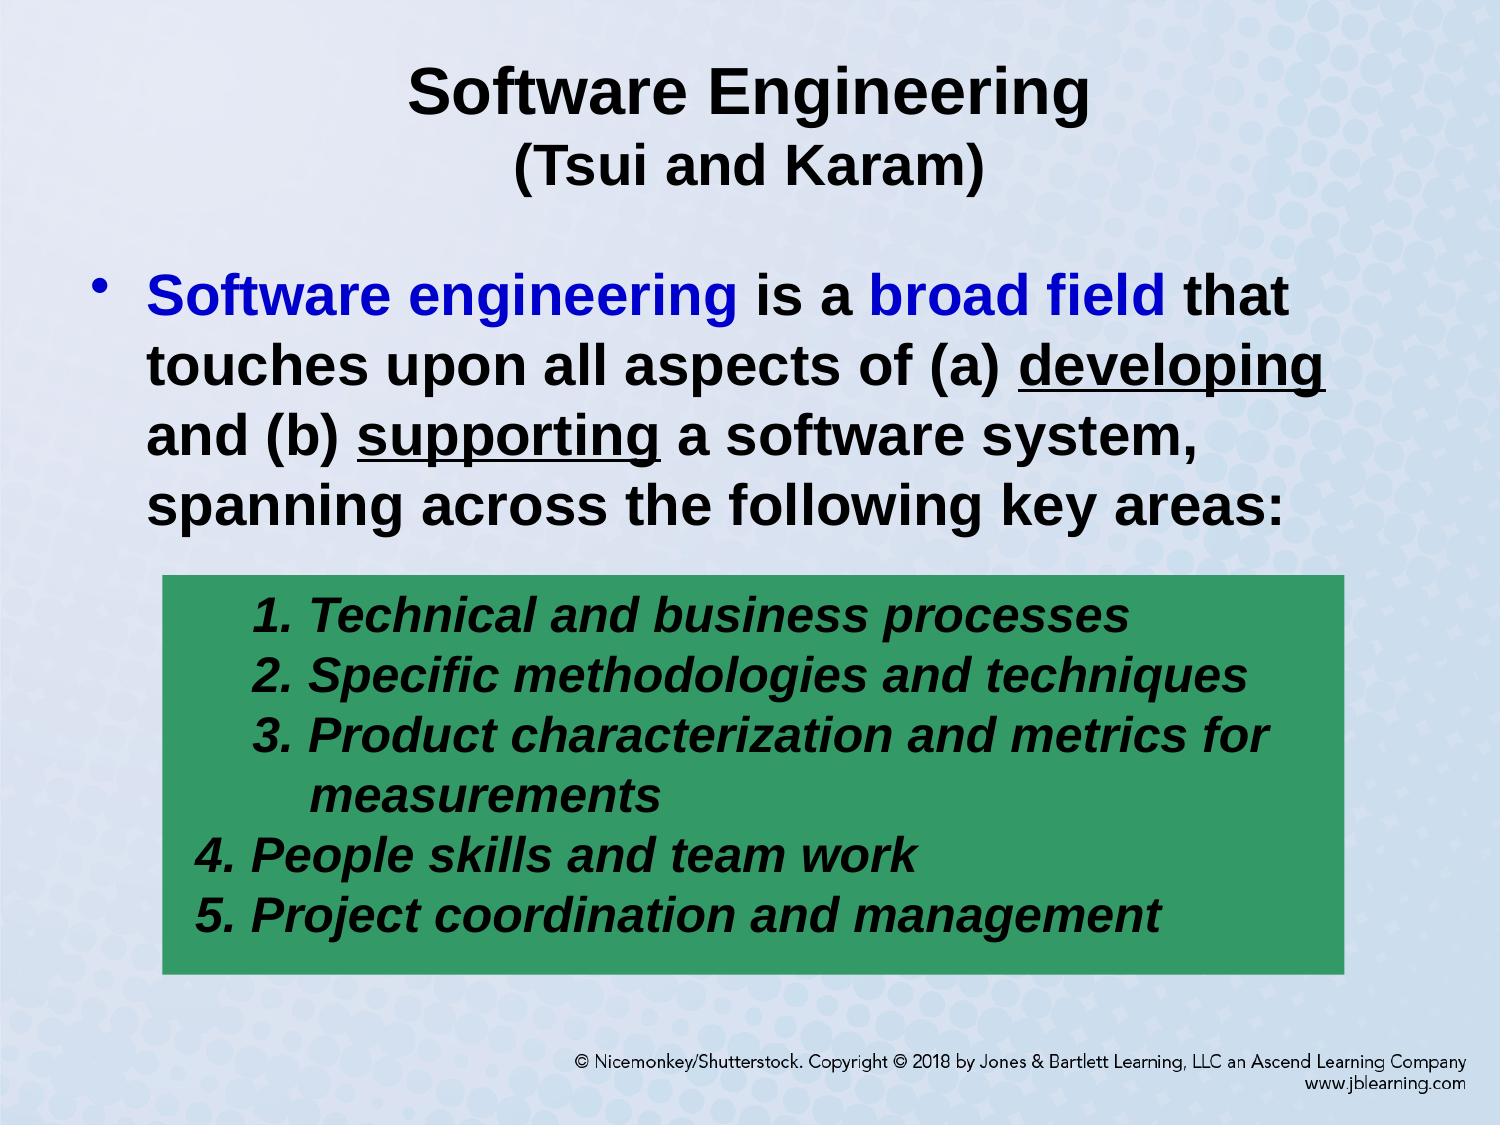

# Software Engineering (Tsui and Karam)
Software engineering is a broad field that touches upon all aspects of (a) developing and (b) supporting a software system, spanning across the following key areas:
1. Technical and business processes
2. Specific methodologies and techniques
3. Product characterization and metrics for measurements
4. People skills and team work
5. Project coordination and management